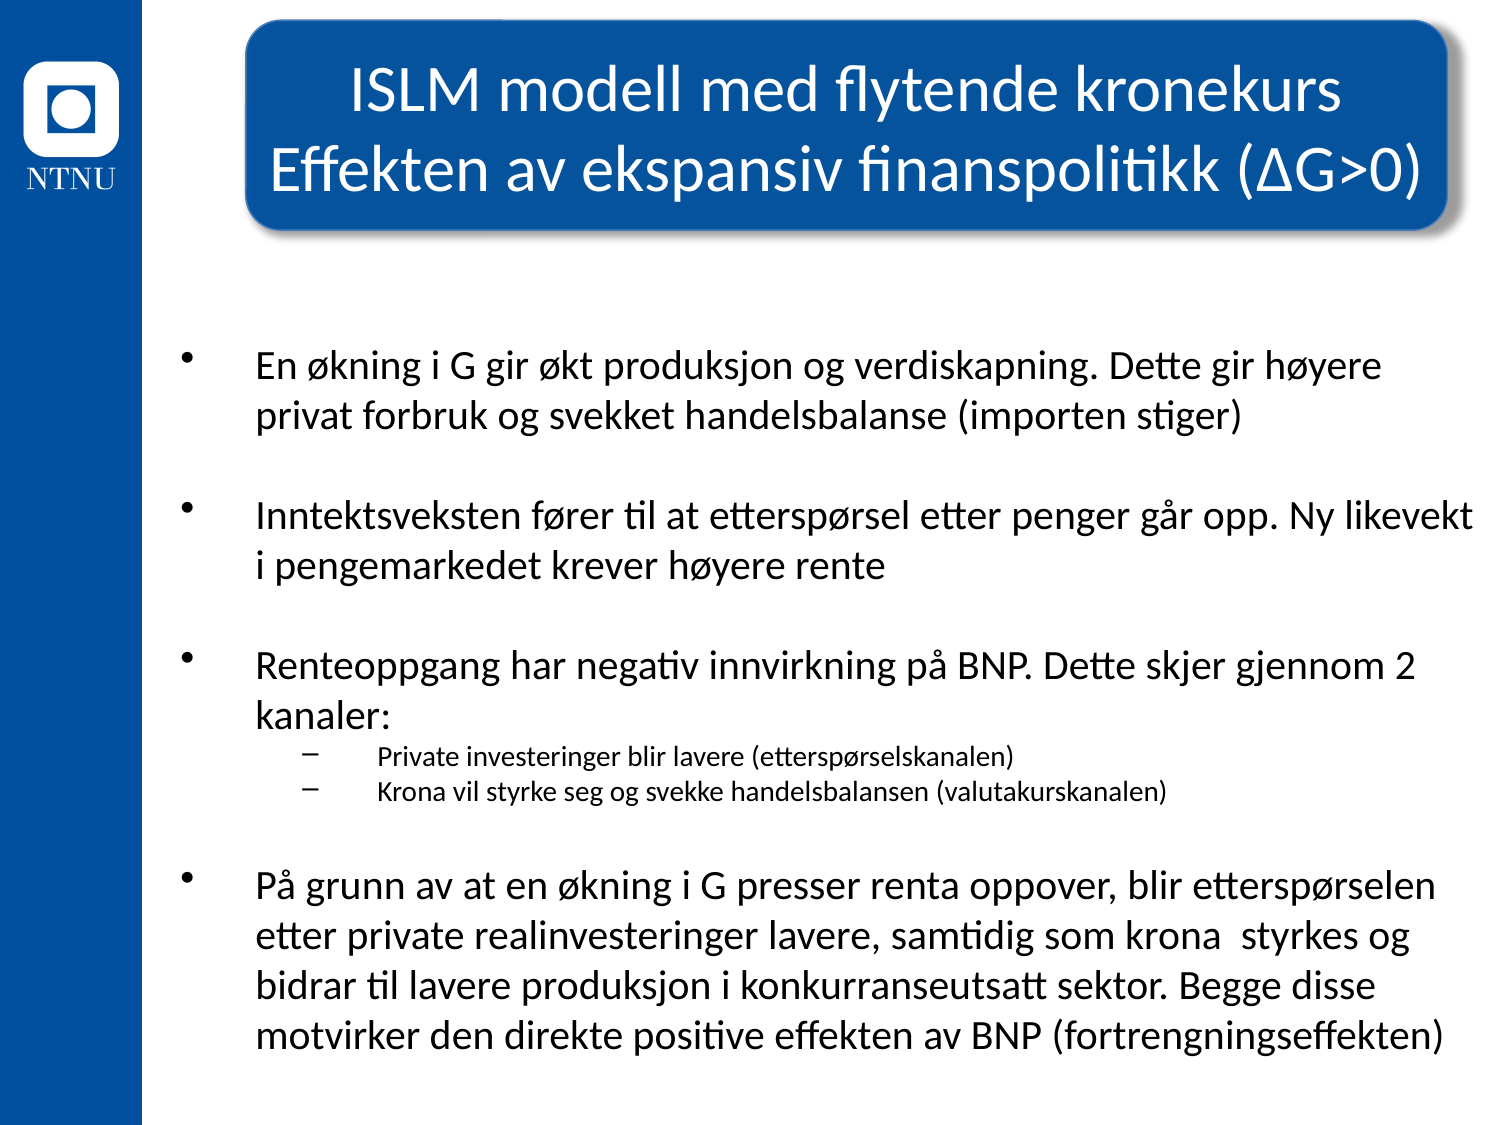

ISLM modell med flytende kronekurs
Effekten av ekspansiv finanspolitikk (ΔG>0)

En økning i G gir økt produksjon og verdiskapning. Dette gir høyere privat forbruk og svekket handelsbalanse (importen stiger)

Inntektsveksten fører til at etterspørsel etter penger går opp. Ny likevekt i pengemarkedet krever høyere rente

Renteoppgang har negativ innvirkning på BNP. Dette skjer gjennom 2 kanaler:
Private investeringer blir lavere (etterspørselskanalen)
Krona vil styrke seg og svekke handelsbalansen (valutakurskanalen)

På grunn av at en økning i G presser renta oppover, blir etterspørselen etter private realinvesteringer lavere, samtidig som krona  styrkes og bidrar til lavere produksjon i konkurranseutsatt sektor. Begge disse motvirker den direkte positive effekten av BNP (fortrengningseffekten)